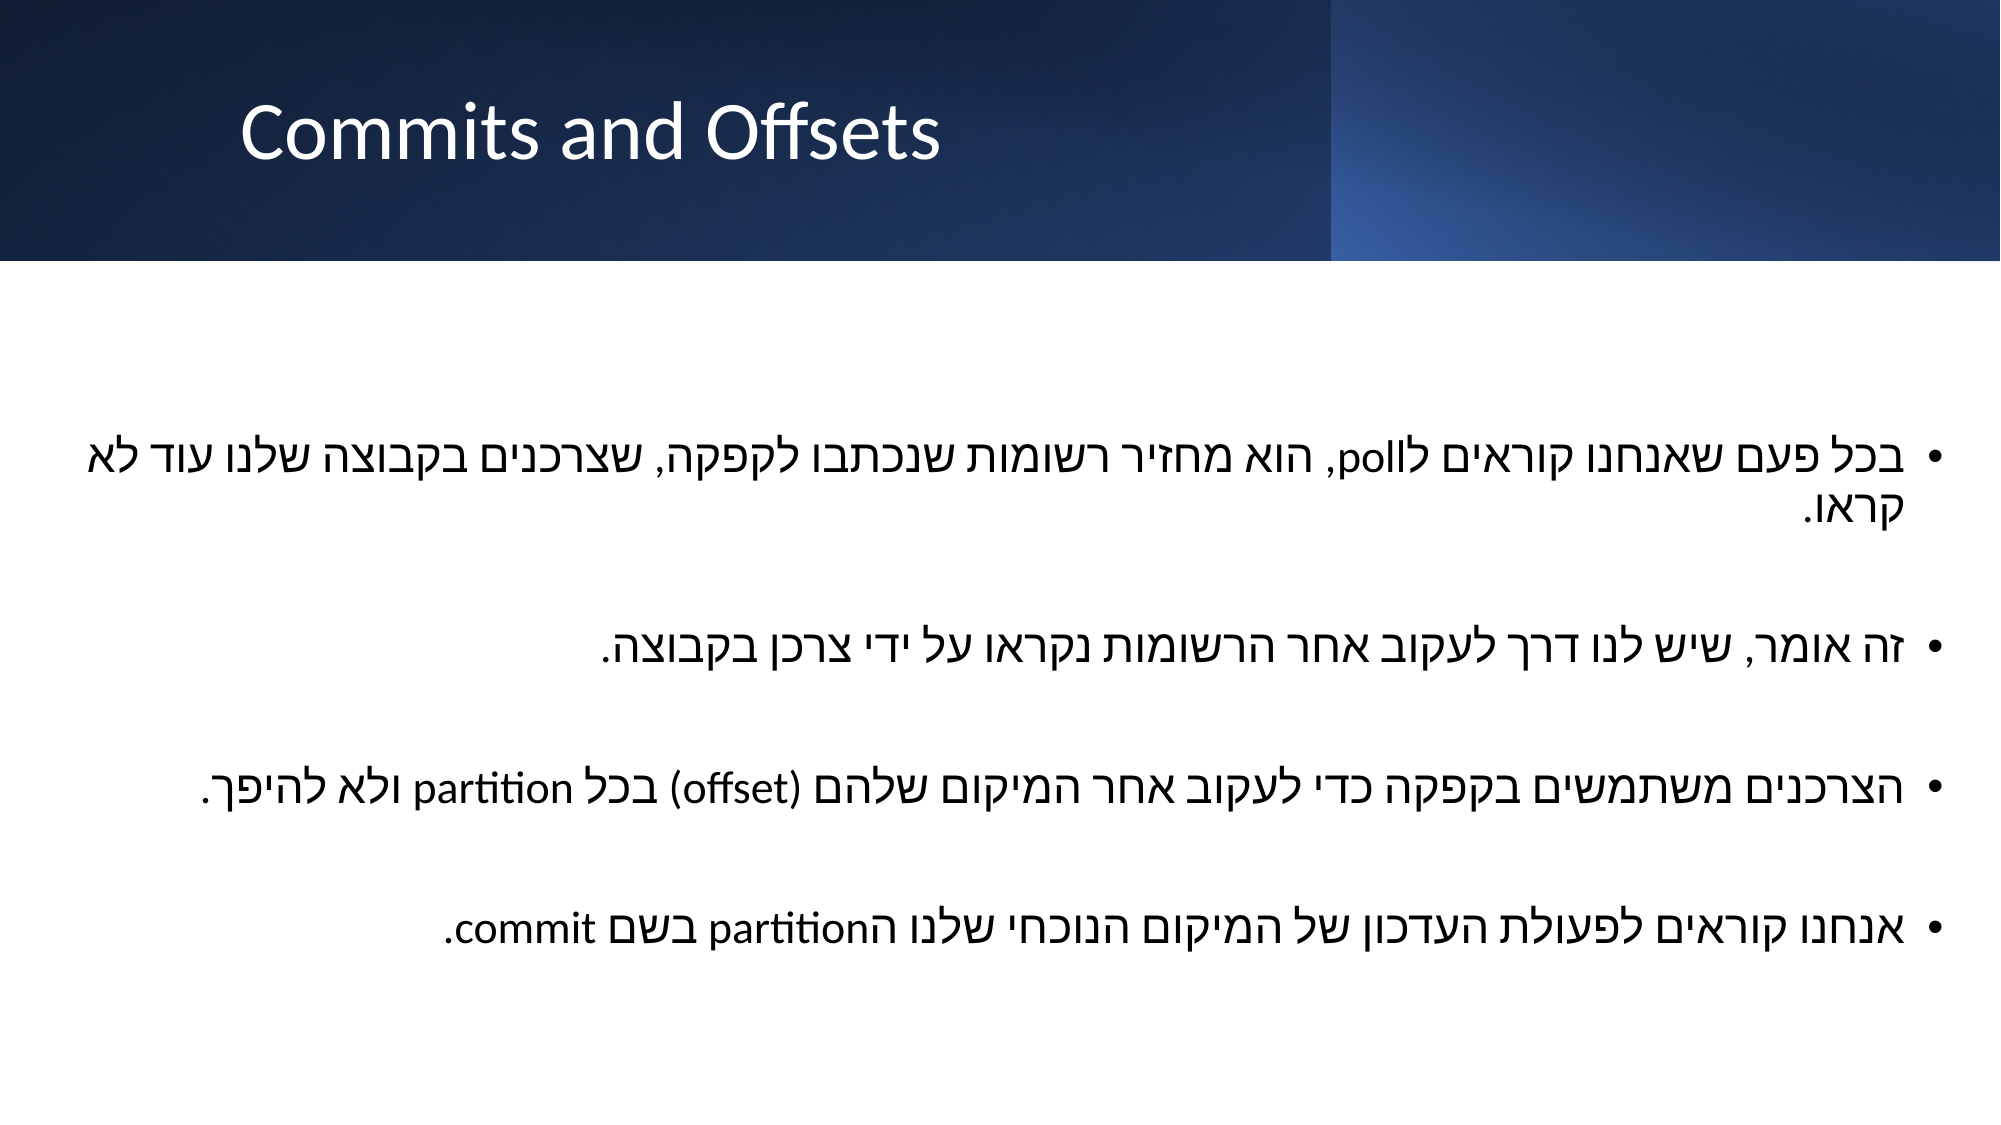

# Commits and Offsets
בכל פעם שאנחנו קוראים לpoll, הוא מחזיר רשומות שנכתבו לקפקה, שצרכנים בקבוצה שלנו עוד לא קראו.

זה אומר, שיש לנו דרך לעקוב אחר הרשומות נקראו על ידי צרכן בקבוצה.

הצרכנים משתמשים בקפקה כדי לעקוב אחר המיקום שלהם (offset) בכל partition ולא להיפך.

אנחנו קוראים לפעולת העדכון של המיקום הנוכחי שלנו הpartition בשם commit.